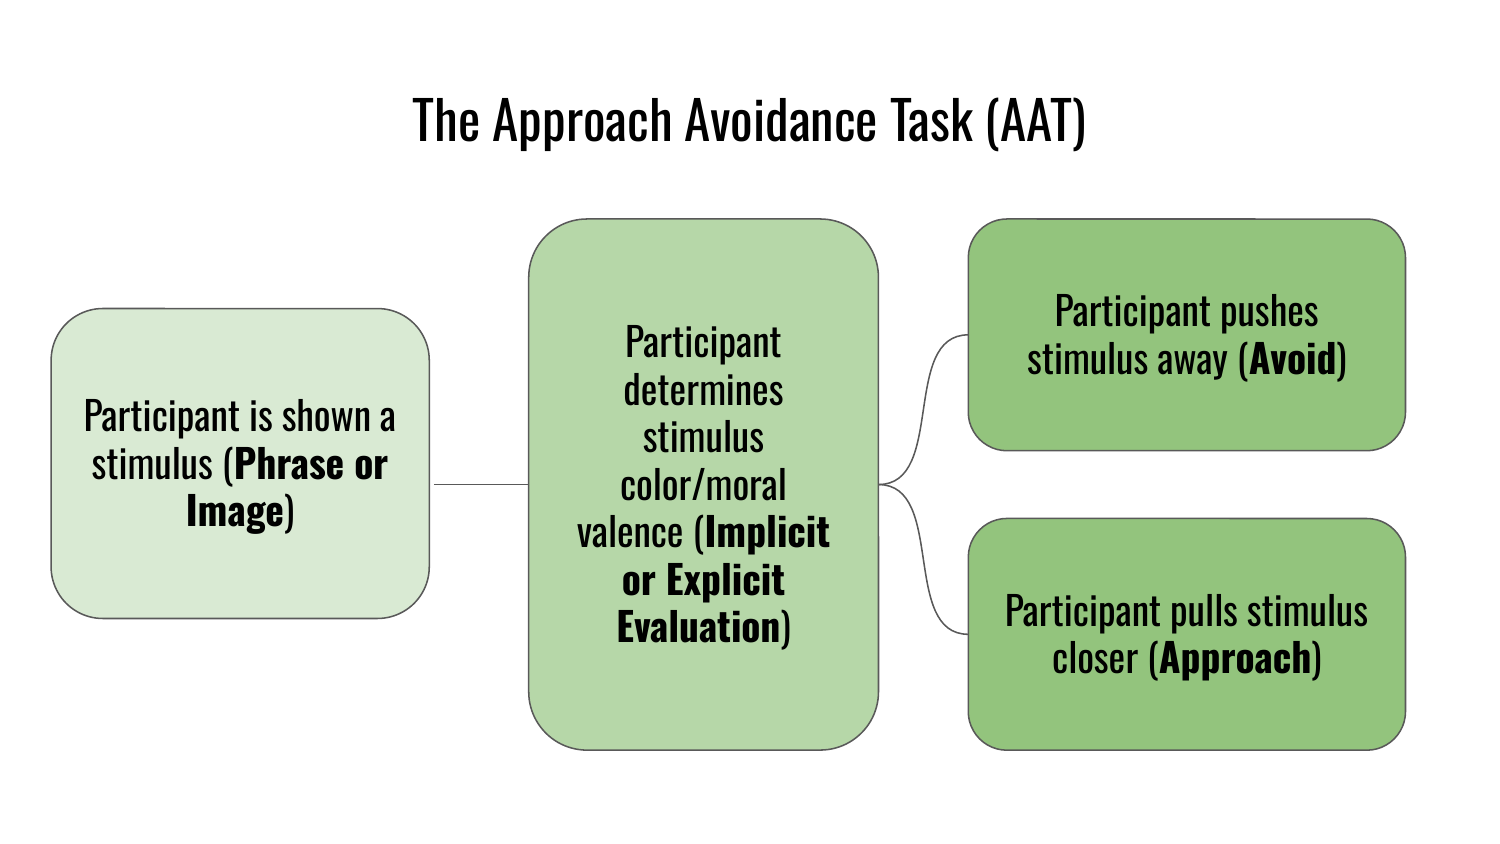

# The Approach Avoidance Task (AAT)
Participant determines stimulus color/moral valence (Implicit or Explicit Evaluation)
Participant pushes stimulus away (Avoid)
Participant is shown a stimulus (Phrase or Image)
Participant pulls stimulus closer (Approach)